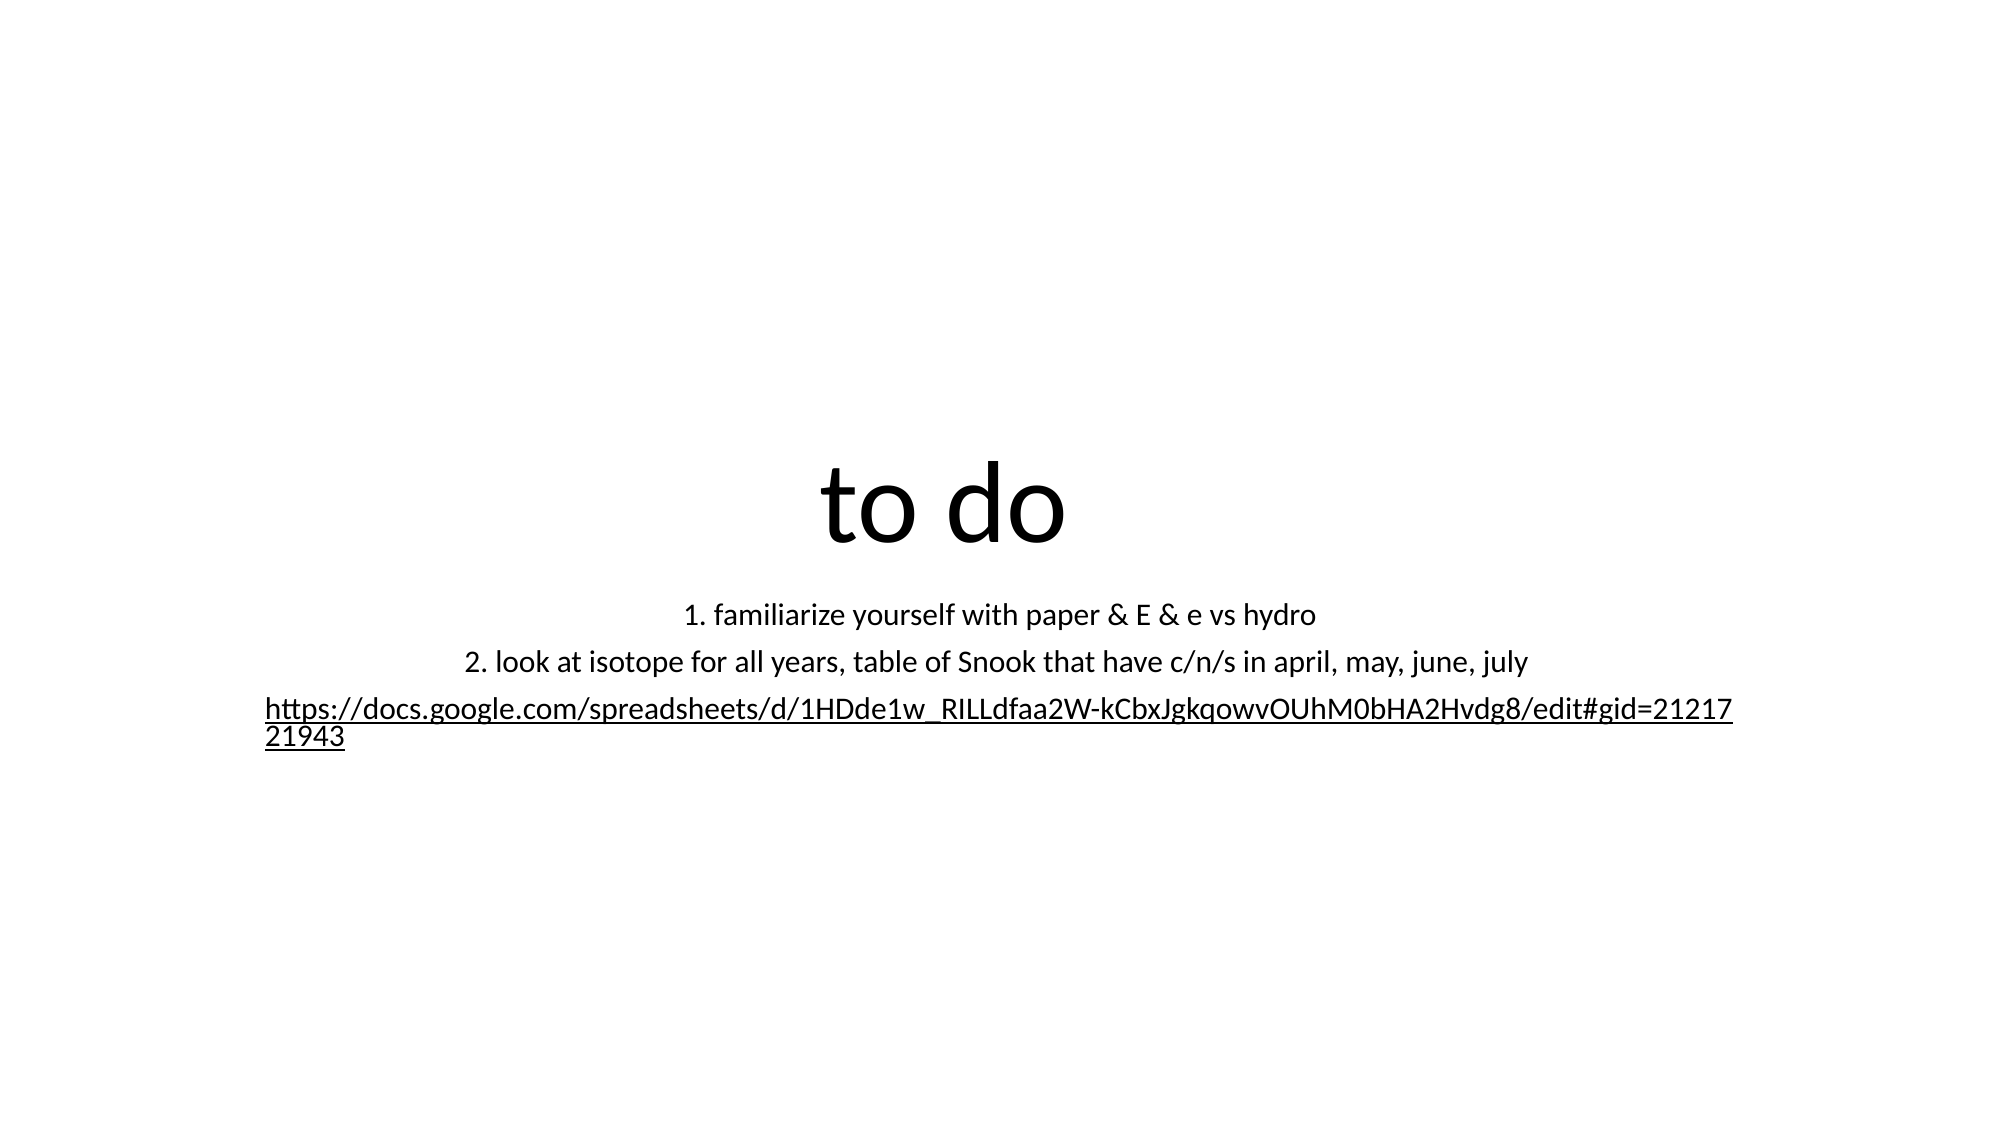

# to do
1. familiarize yourself with paper & E & e vs hydro
2. look at isotope for all years, table of Snook that have c/n/s in april, may, june, july
https://docs.google.com/spreadsheets/d/1HDde1w_RILLdfaa2W-kCbxJgkqowvOUhM0bHA2Hvdg8/edit#gid=2121721943